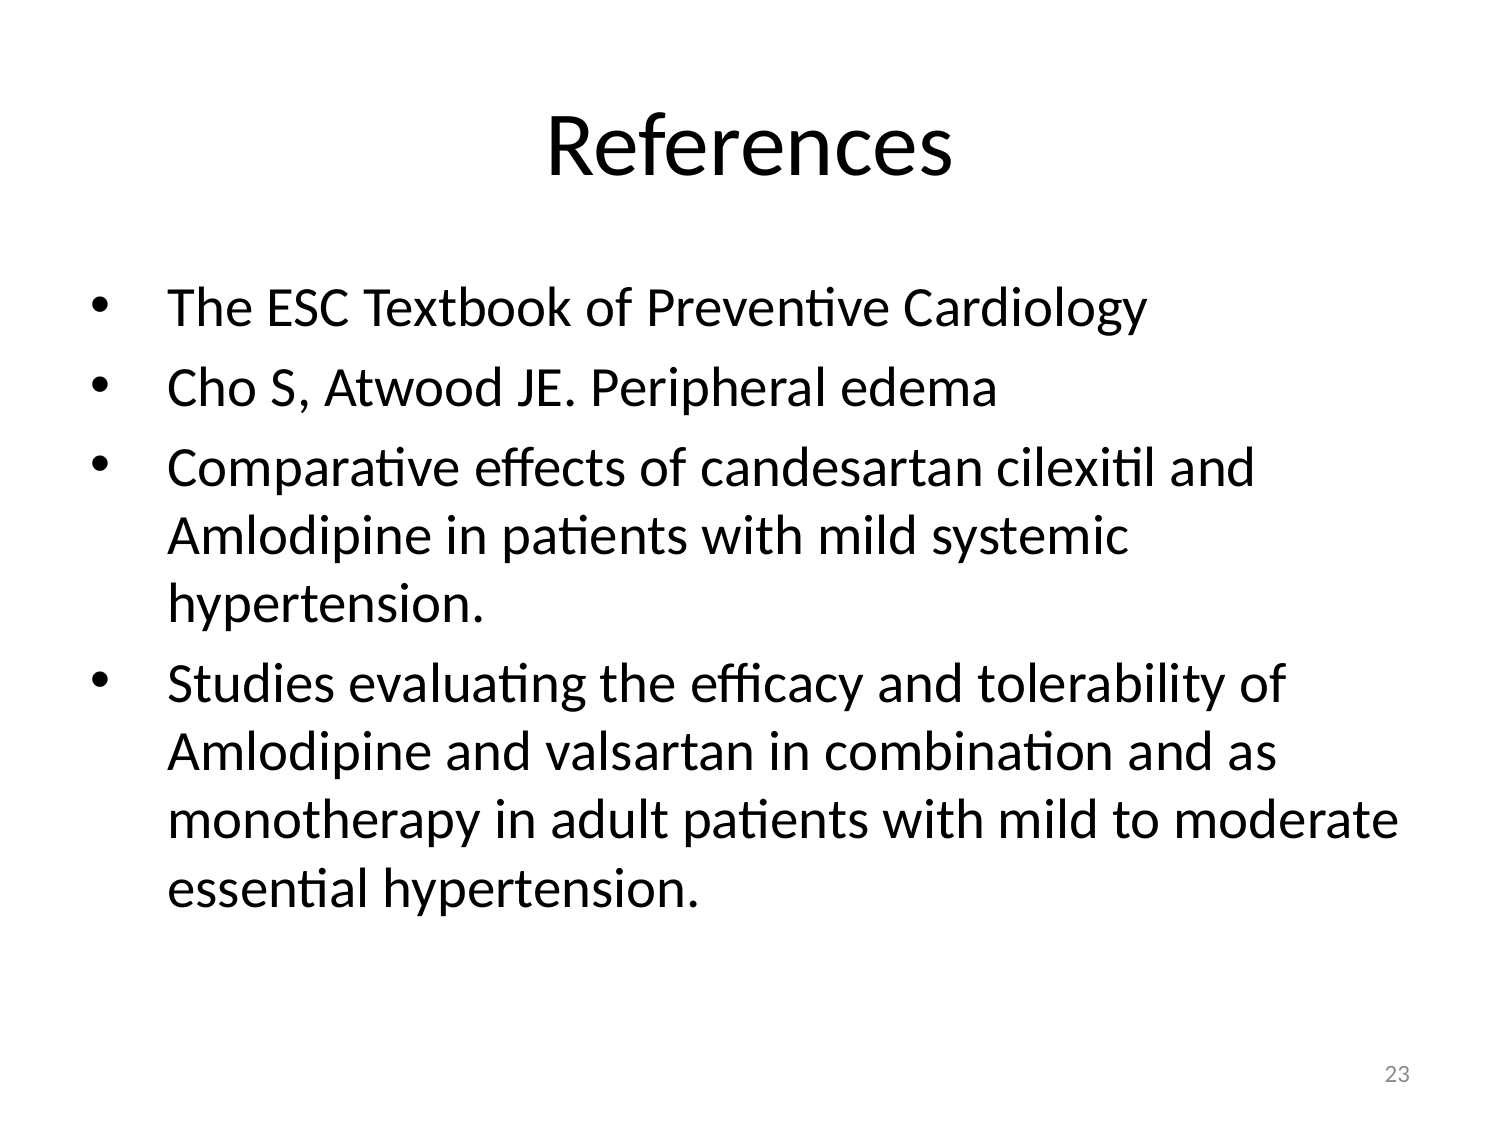

# References
The ESC Textbook of Preventive Cardiology
Cho S, Atwood JE. Peripheral edema
Comparative effects of candesartan cilexitil and Amlodipine in patients with mild systemic hypertension.
Studies evaluating the efficacy and tolerability of Amlodipine and valsartan in combination and as monotherapy in adult patients with mild to moderate essential hypertension.

23